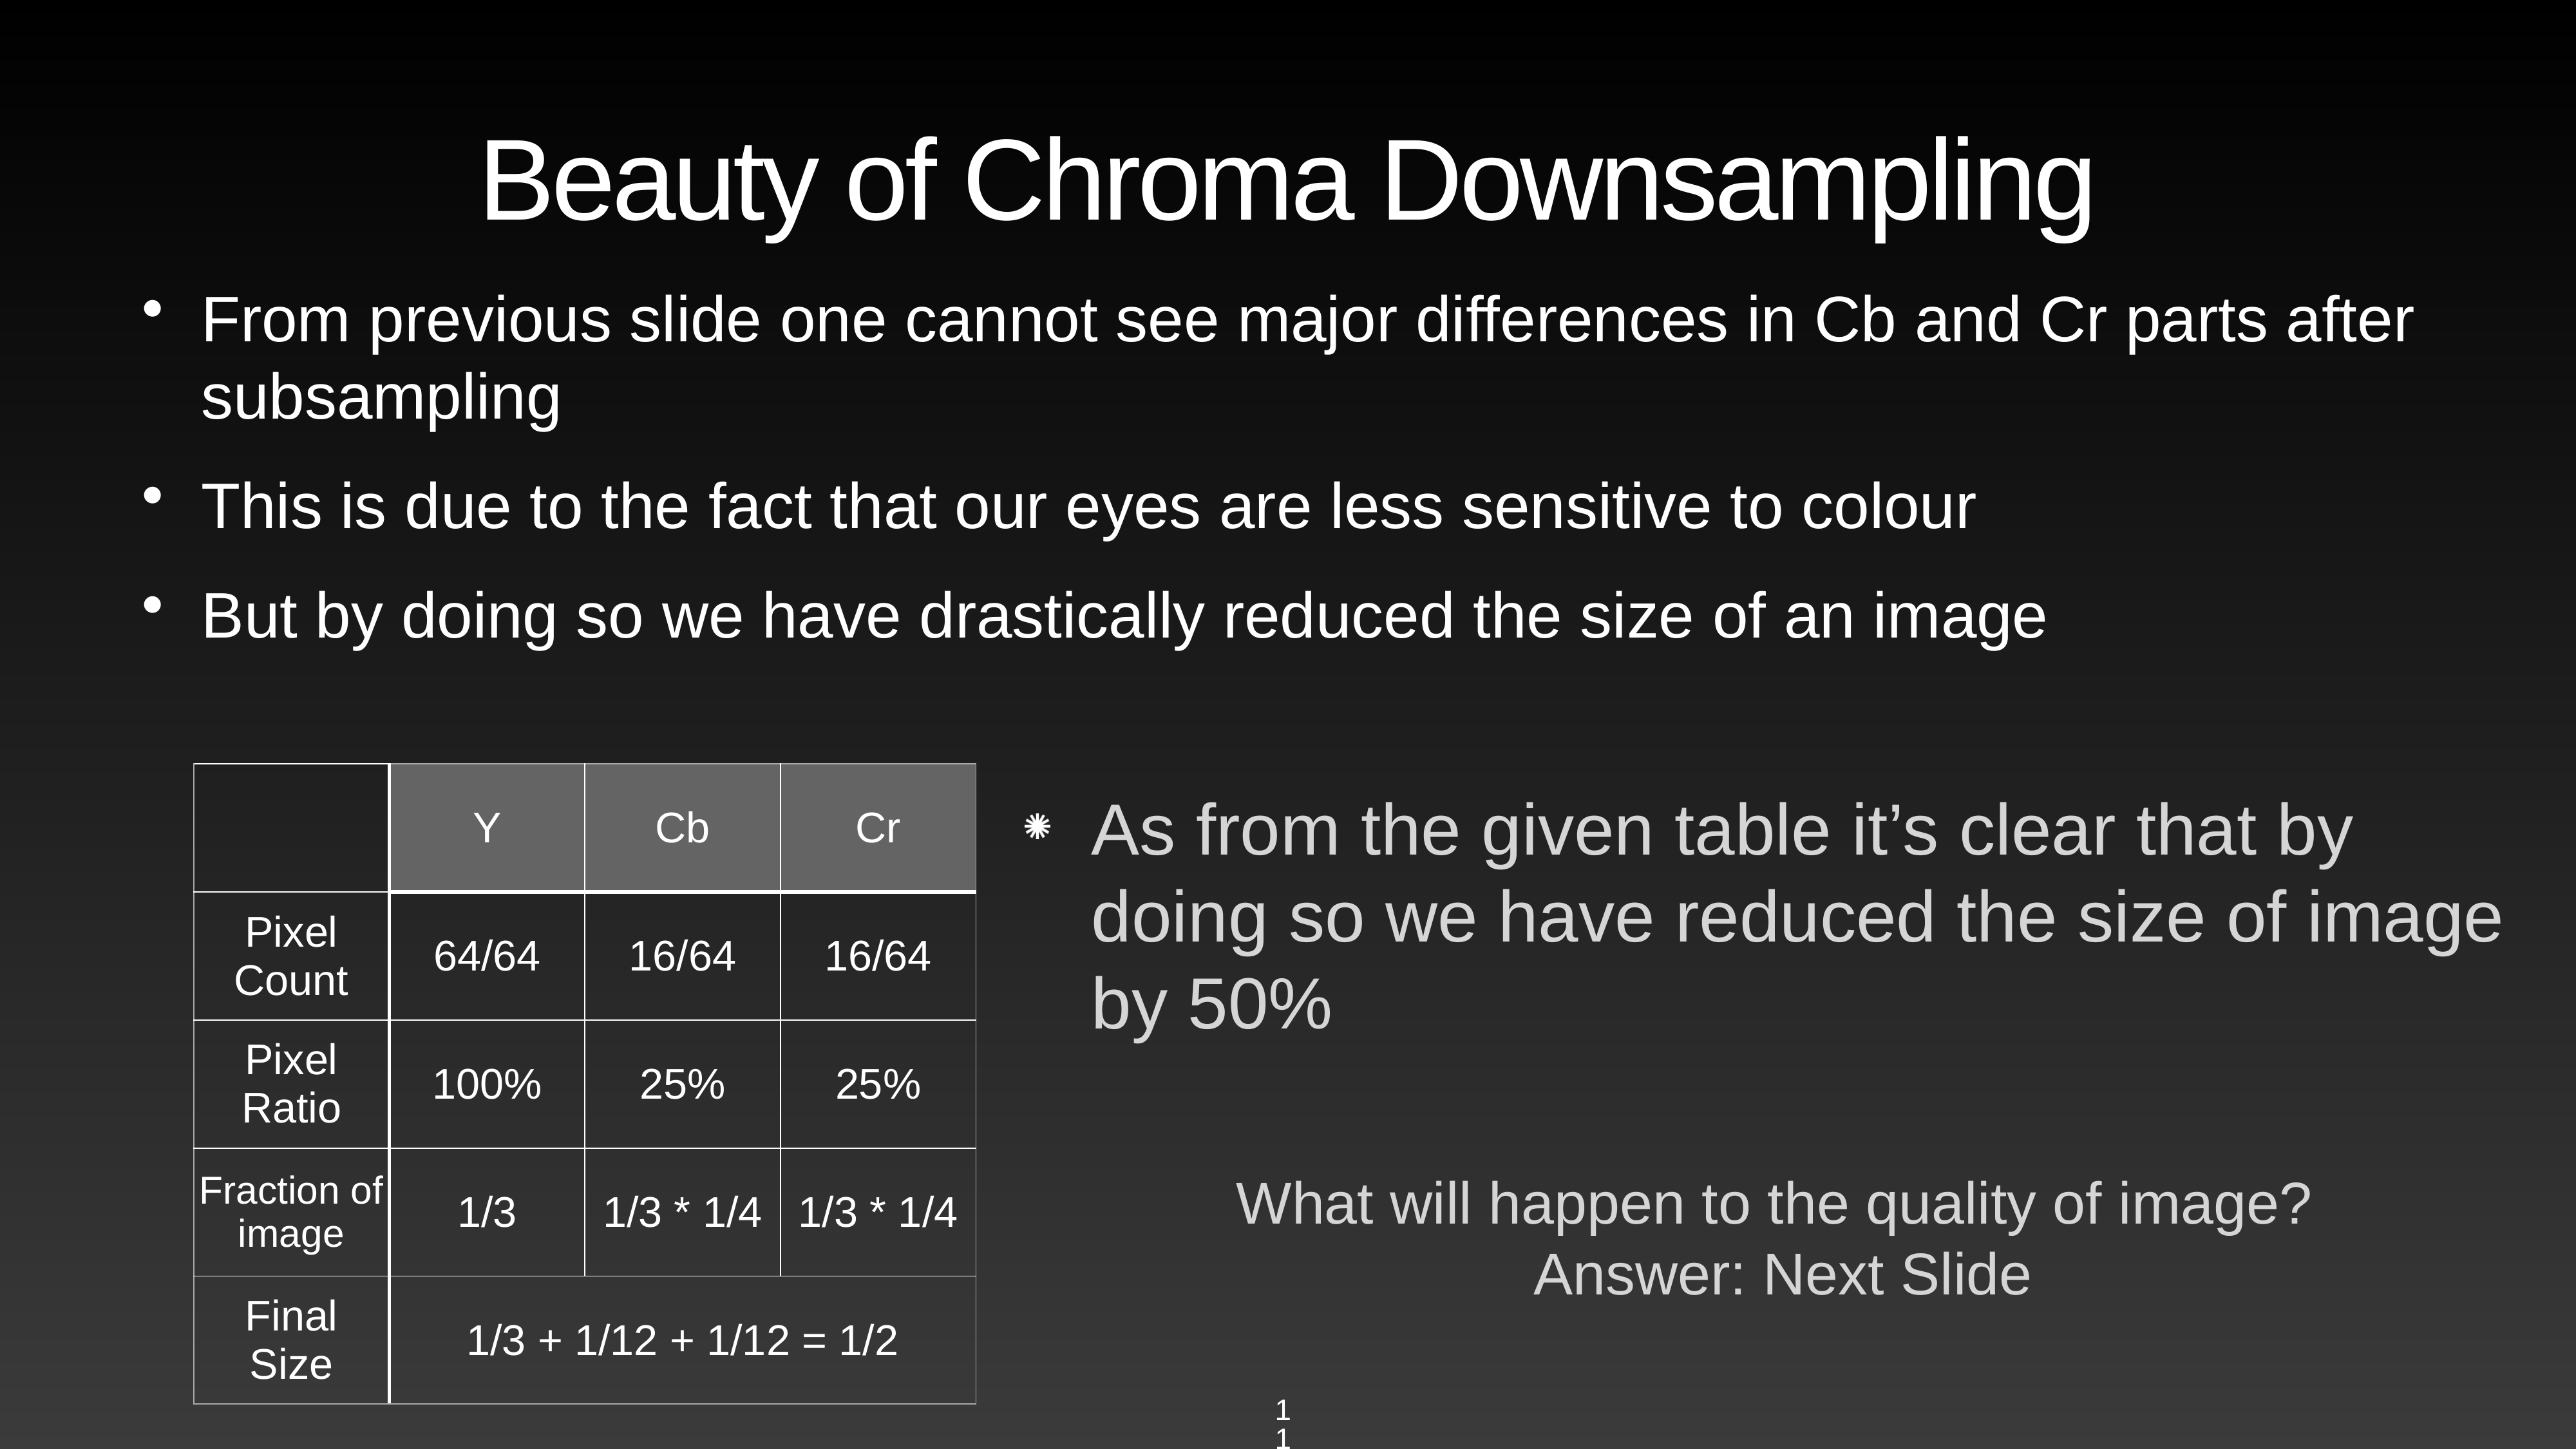

# Beauty of Chroma Downsampling
From previous slide one cannot see major differences in Cb and Cr parts after subsampling
This is due to the fact that our eyes are less sensitive to colour
But by doing so we have drastically reduced the size of an image
As from the given table it’s clear that by doing so we have reduced the size of image by 50%
|  | Y | Cb | Cr |
| --- | --- | --- | --- |
| Pixel Count | 64/64 | 16/64 | 16/64 |
| Pixel Ratio | 100% | 25% | 25% |
| Fraction of image | 1/3 | 1/3 \* 1/4 | 1/3 \* 1/4 |
| Final Size | 1/3 + 1/12 + 1/12 = 1/2 |  |  |
What will happen to the quality of image?
Answer: Next Slide
11